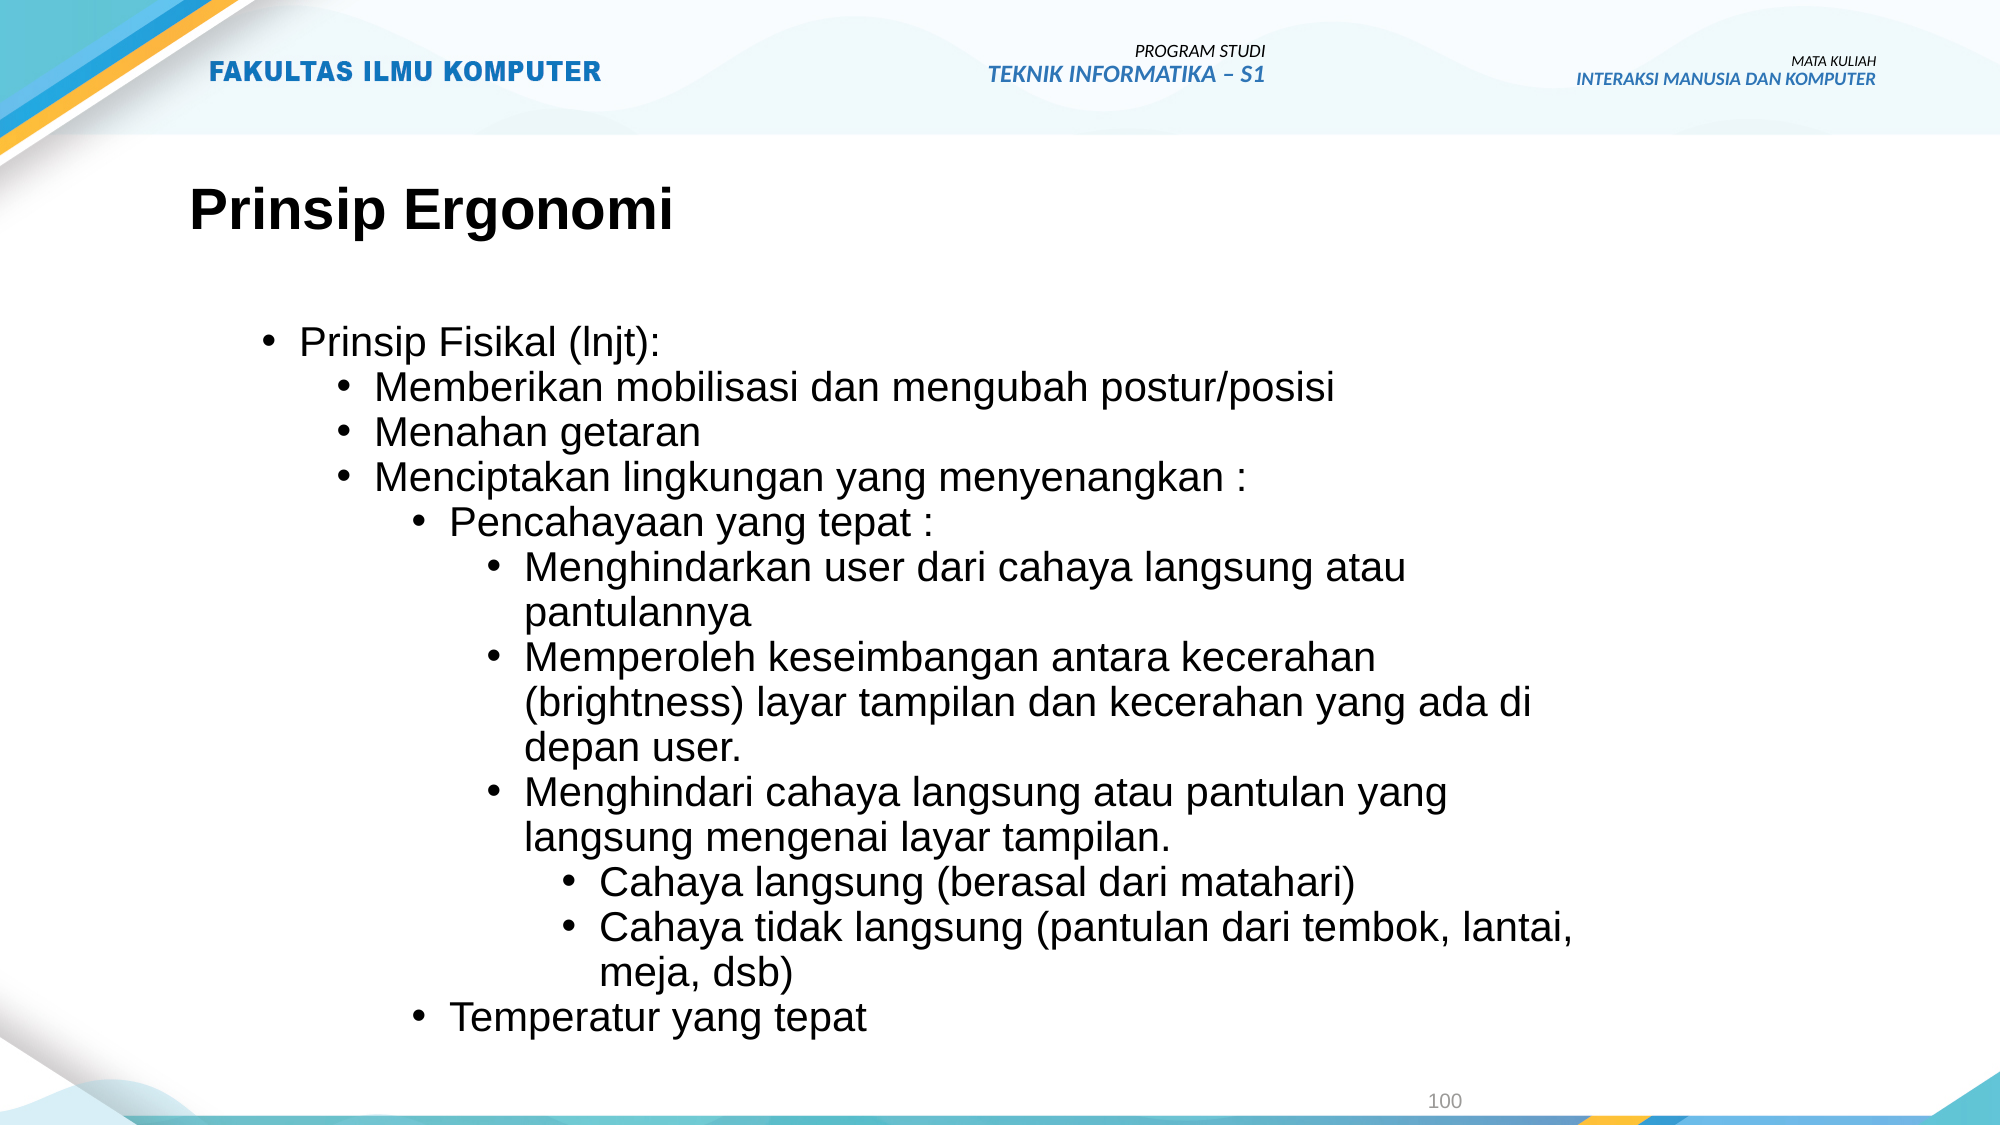

PROGRAM STUDI
TEKNIK INFORMATIKA – S1
MATA KULIAH
INTERAKSI MANUSIA DAN KOMPUTER
# Prinsip Ergonomi
Prinsip Fisikal (lnjt):
Memberikan mobilisasi dan mengubah postur/posisi
Menahan getaran
Menciptakan lingkungan yang menyenangkan :
Pencahayaan yang tepat :
Menghindarkan user dari cahaya langsung atau pantulannya
Memperoleh keseimbangan antara kecerahan (brightness) layar tampilan dan kecerahan yang ada di depan user.
Menghindari cahaya langsung atau pantulan yang langsung mengenai layar tampilan.
Cahaya langsung (berasal dari matahari)
Cahaya tidak langsung (pantulan dari tembok, lantai, meja, dsb)
Temperatur yang tepat
100